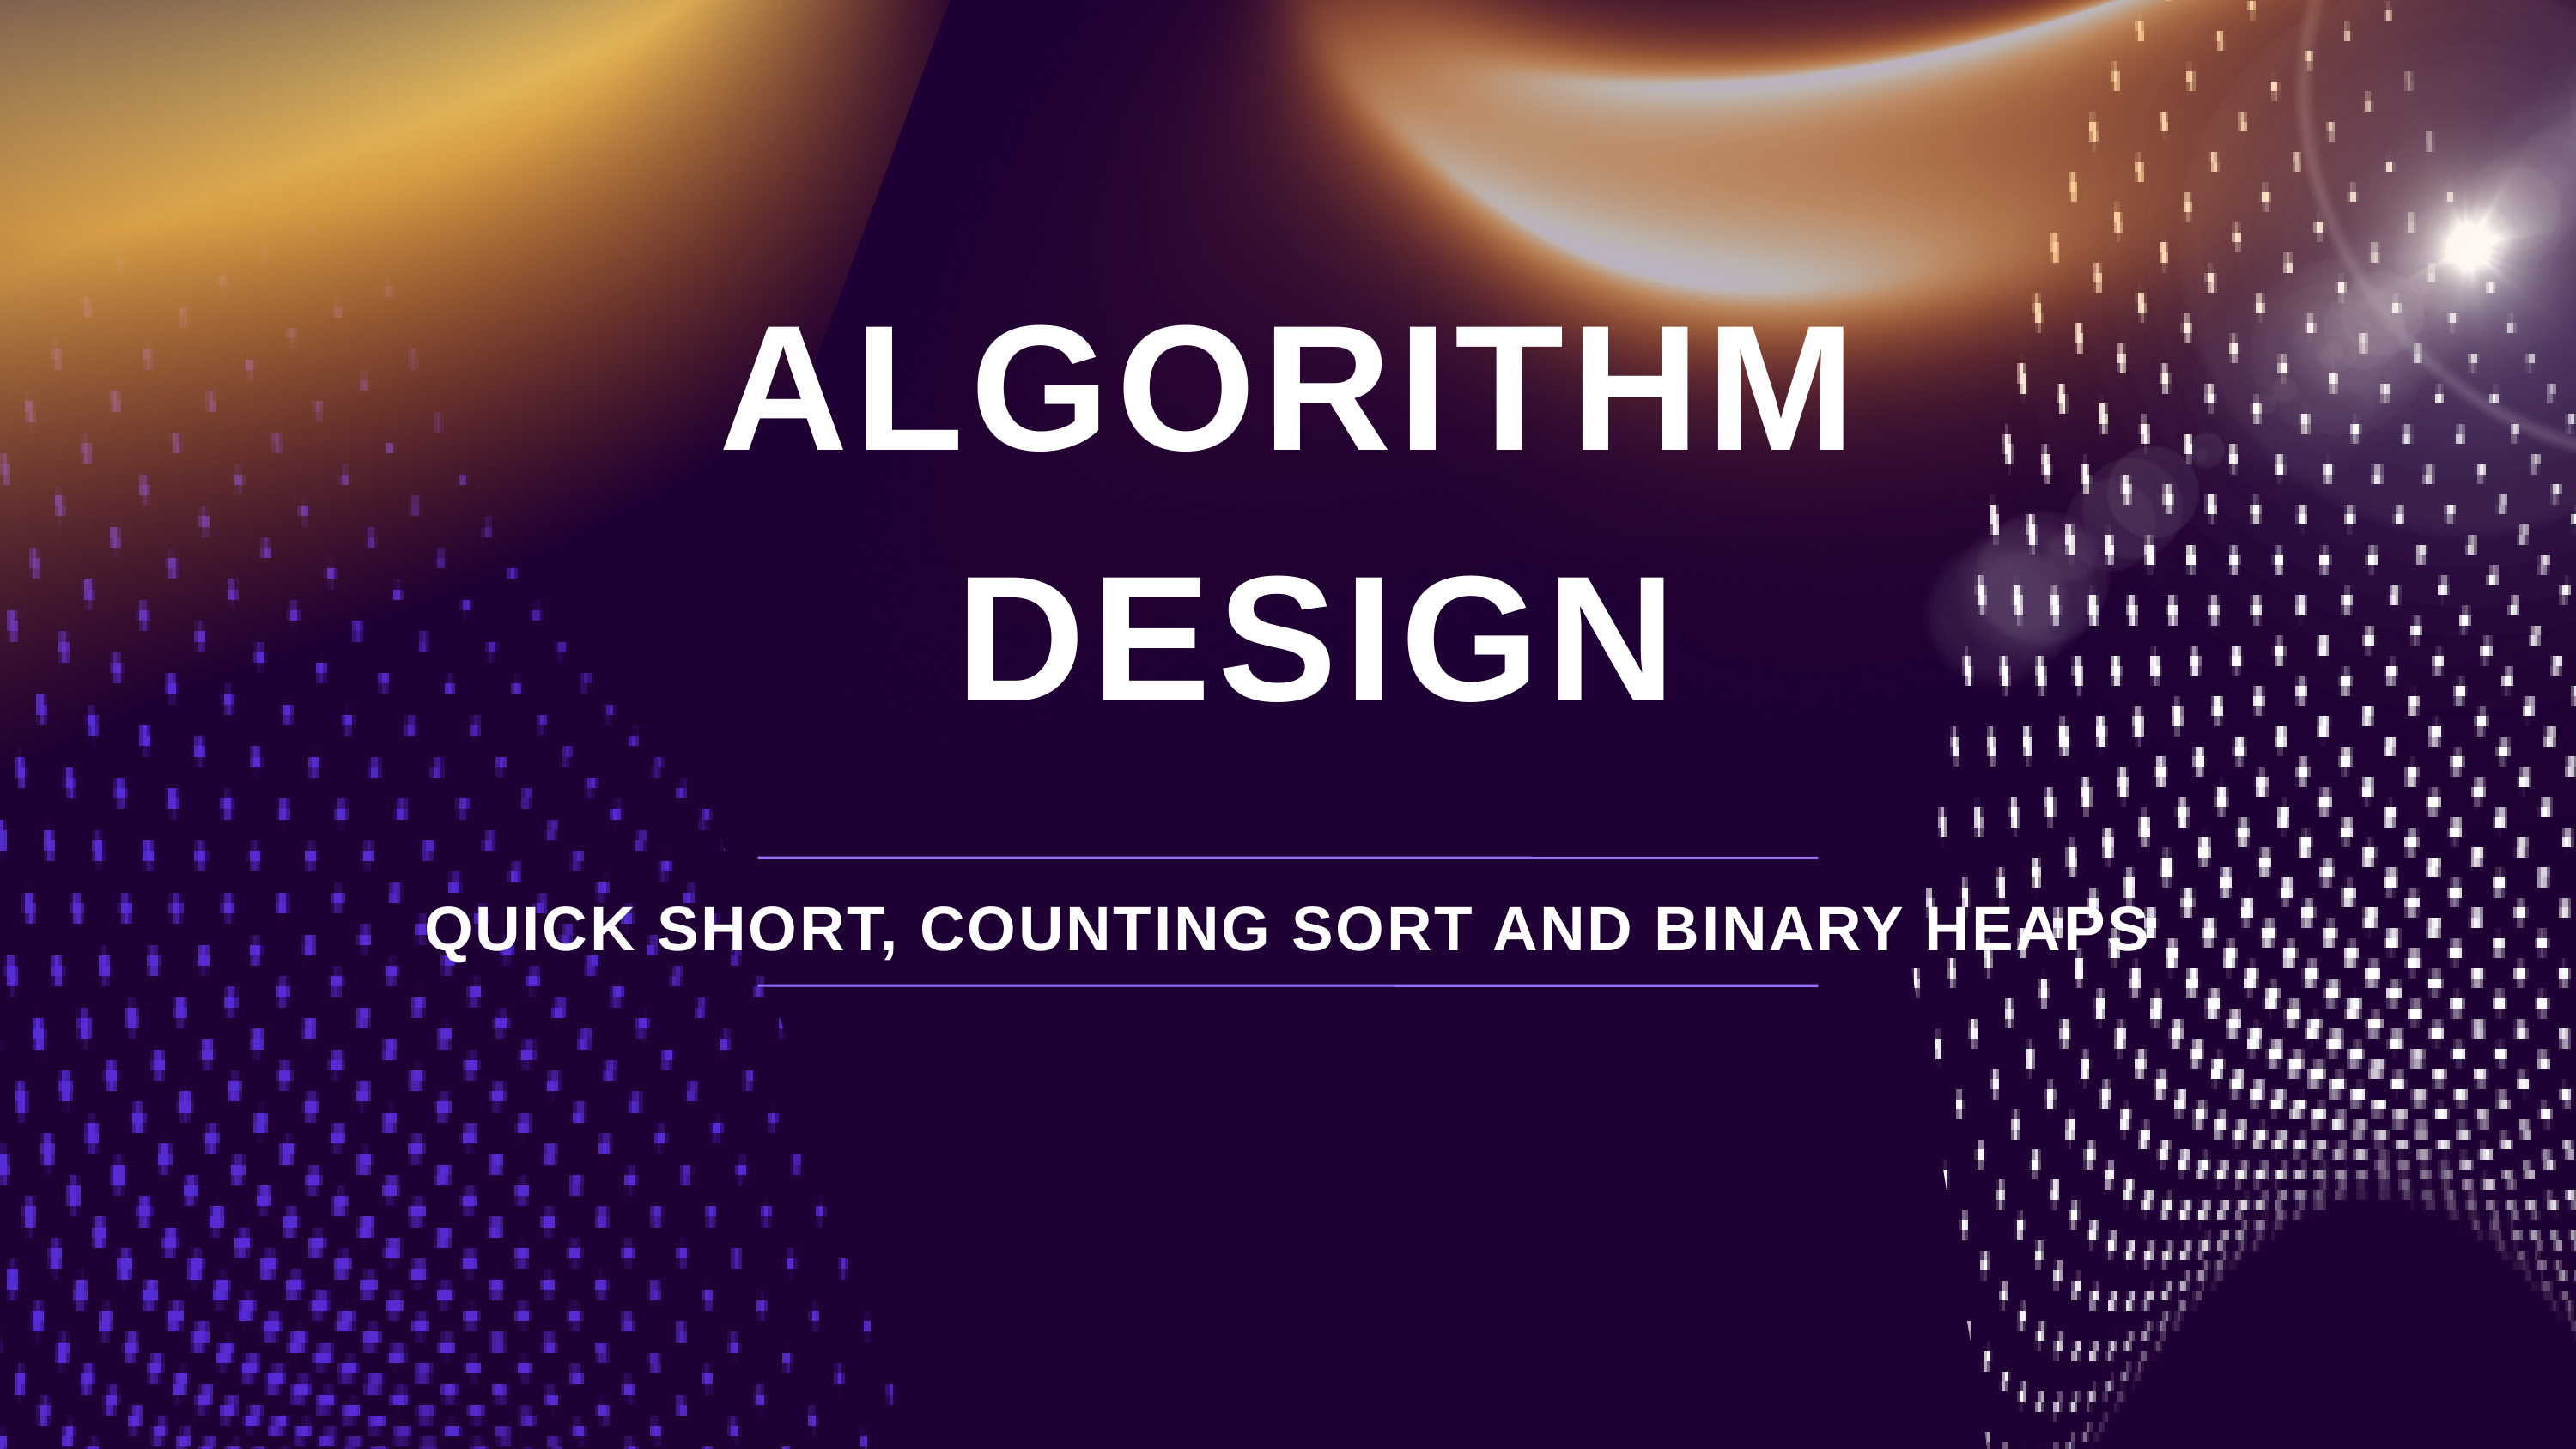

ALGORITHM
 DESIGN

QUICK SHORT, COUNTING SORT AND BINARY HEAPS